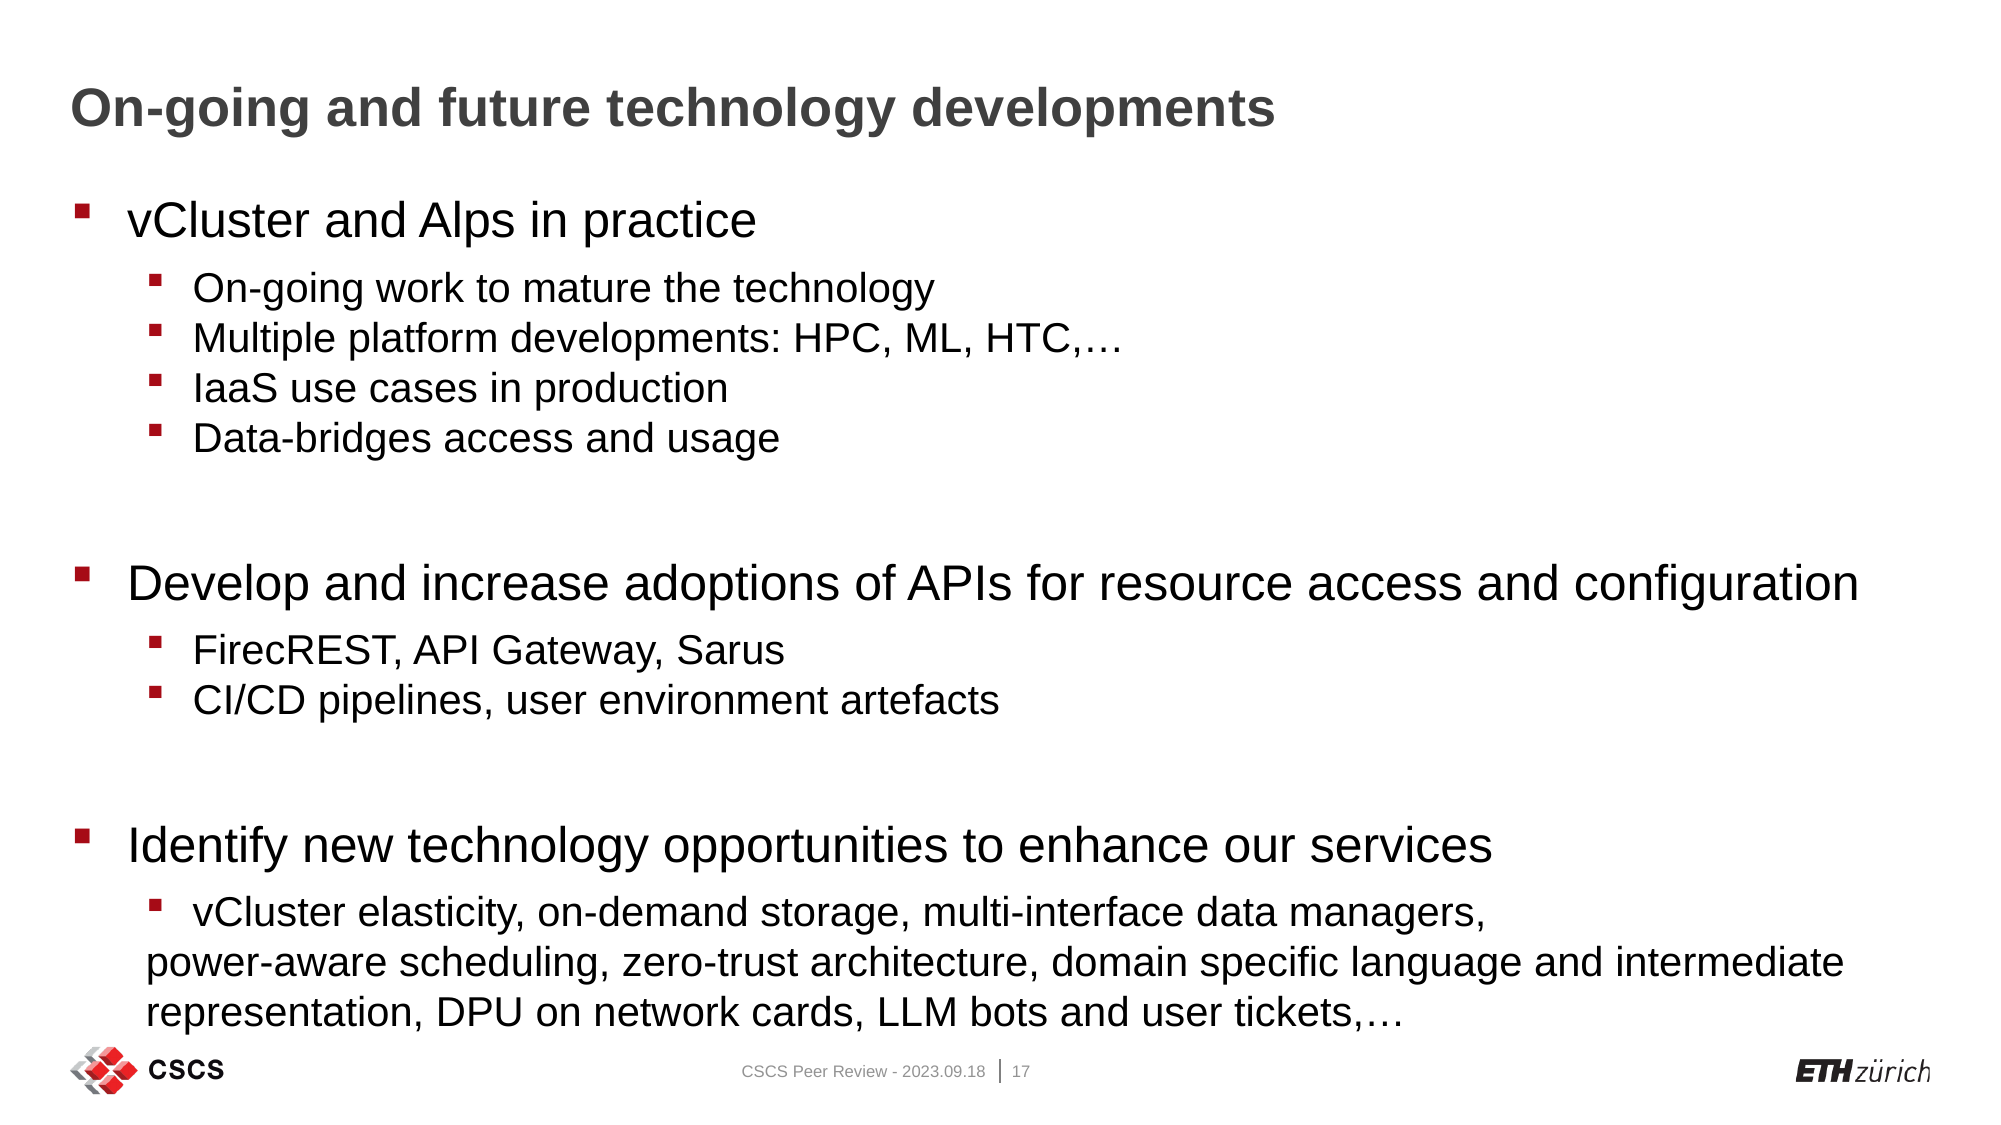

# On-going and future technology developments
vCluster and Alps in practice
On-going work to mature the technology
Multiple platform developments: HPC, ML, HTC,…
IaaS use cases in production
Data-bridges access and usage

Develop and increase adoptions of APIs for resource access and configuration
FirecREST, API Gateway, Sarus
CI/CD pipelines, user environment artefacts

Identify new technology opportunities to enhance our services
vCluster elasticity, on-demand storage, multi-interface data managers,
power-aware scheduling, zero-trust architecture, domain specific language and intermediate representation, DPU on network cards, LLM bots and user tickets,…

CSCS Peer Review - 2023.09.18
17